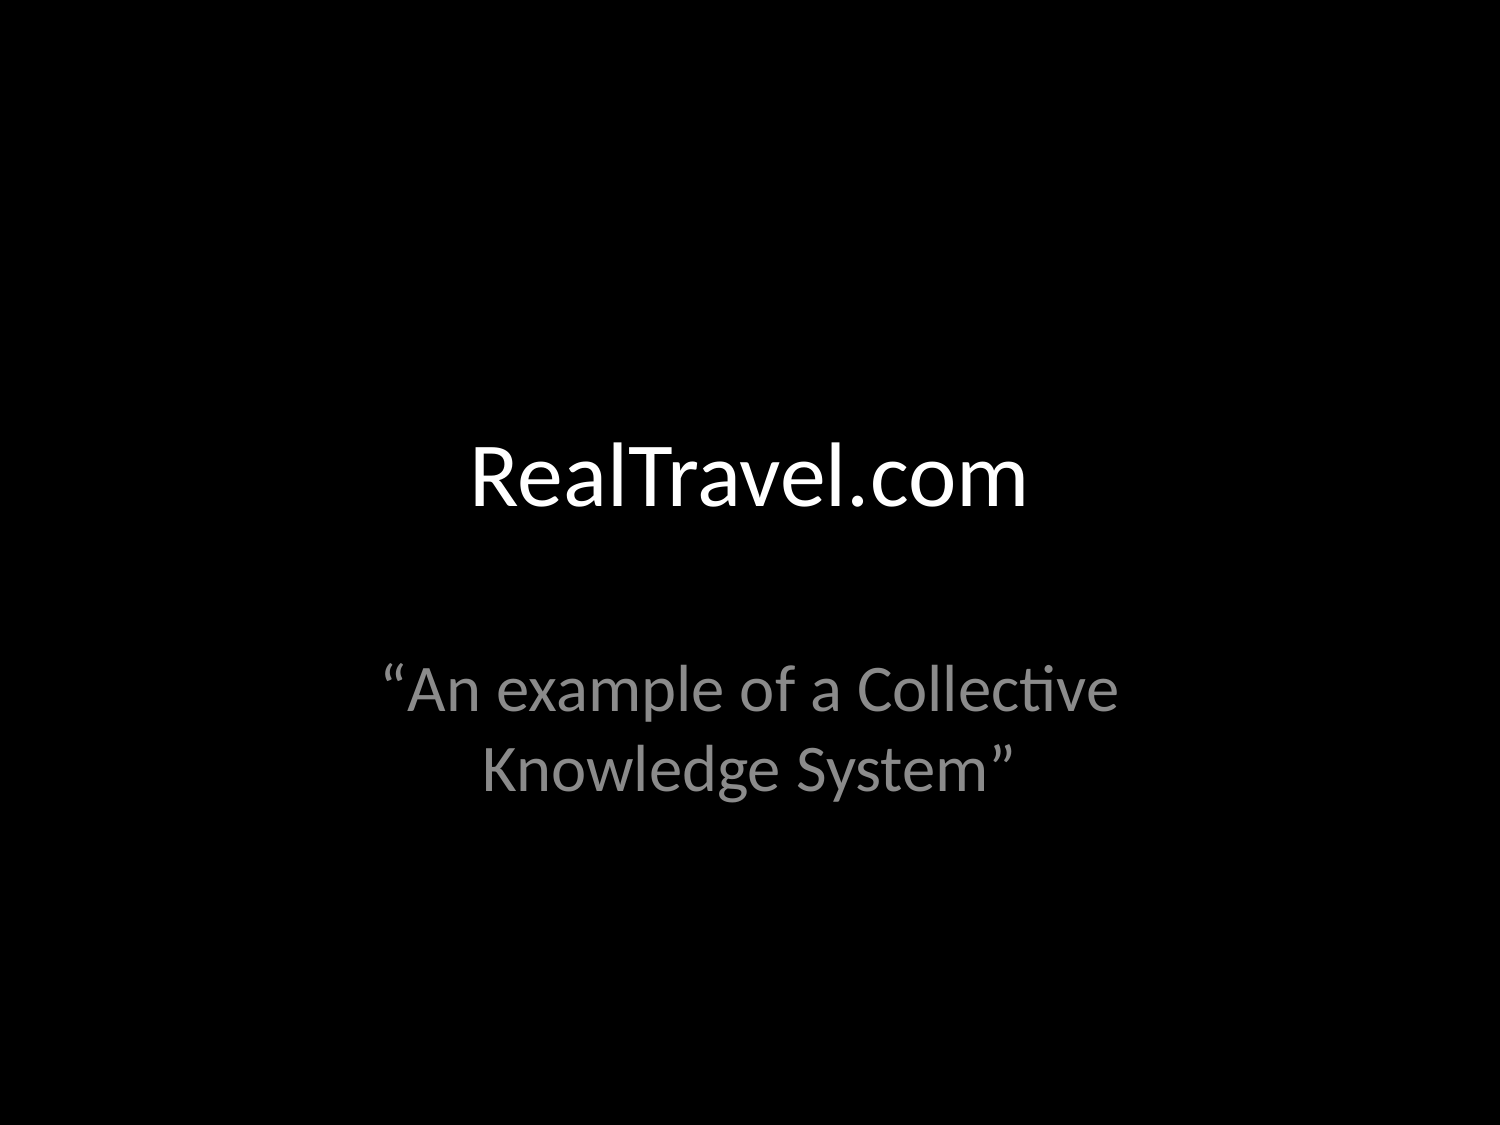

# RealTravel.com
“An example of a Collective Knowledge System”